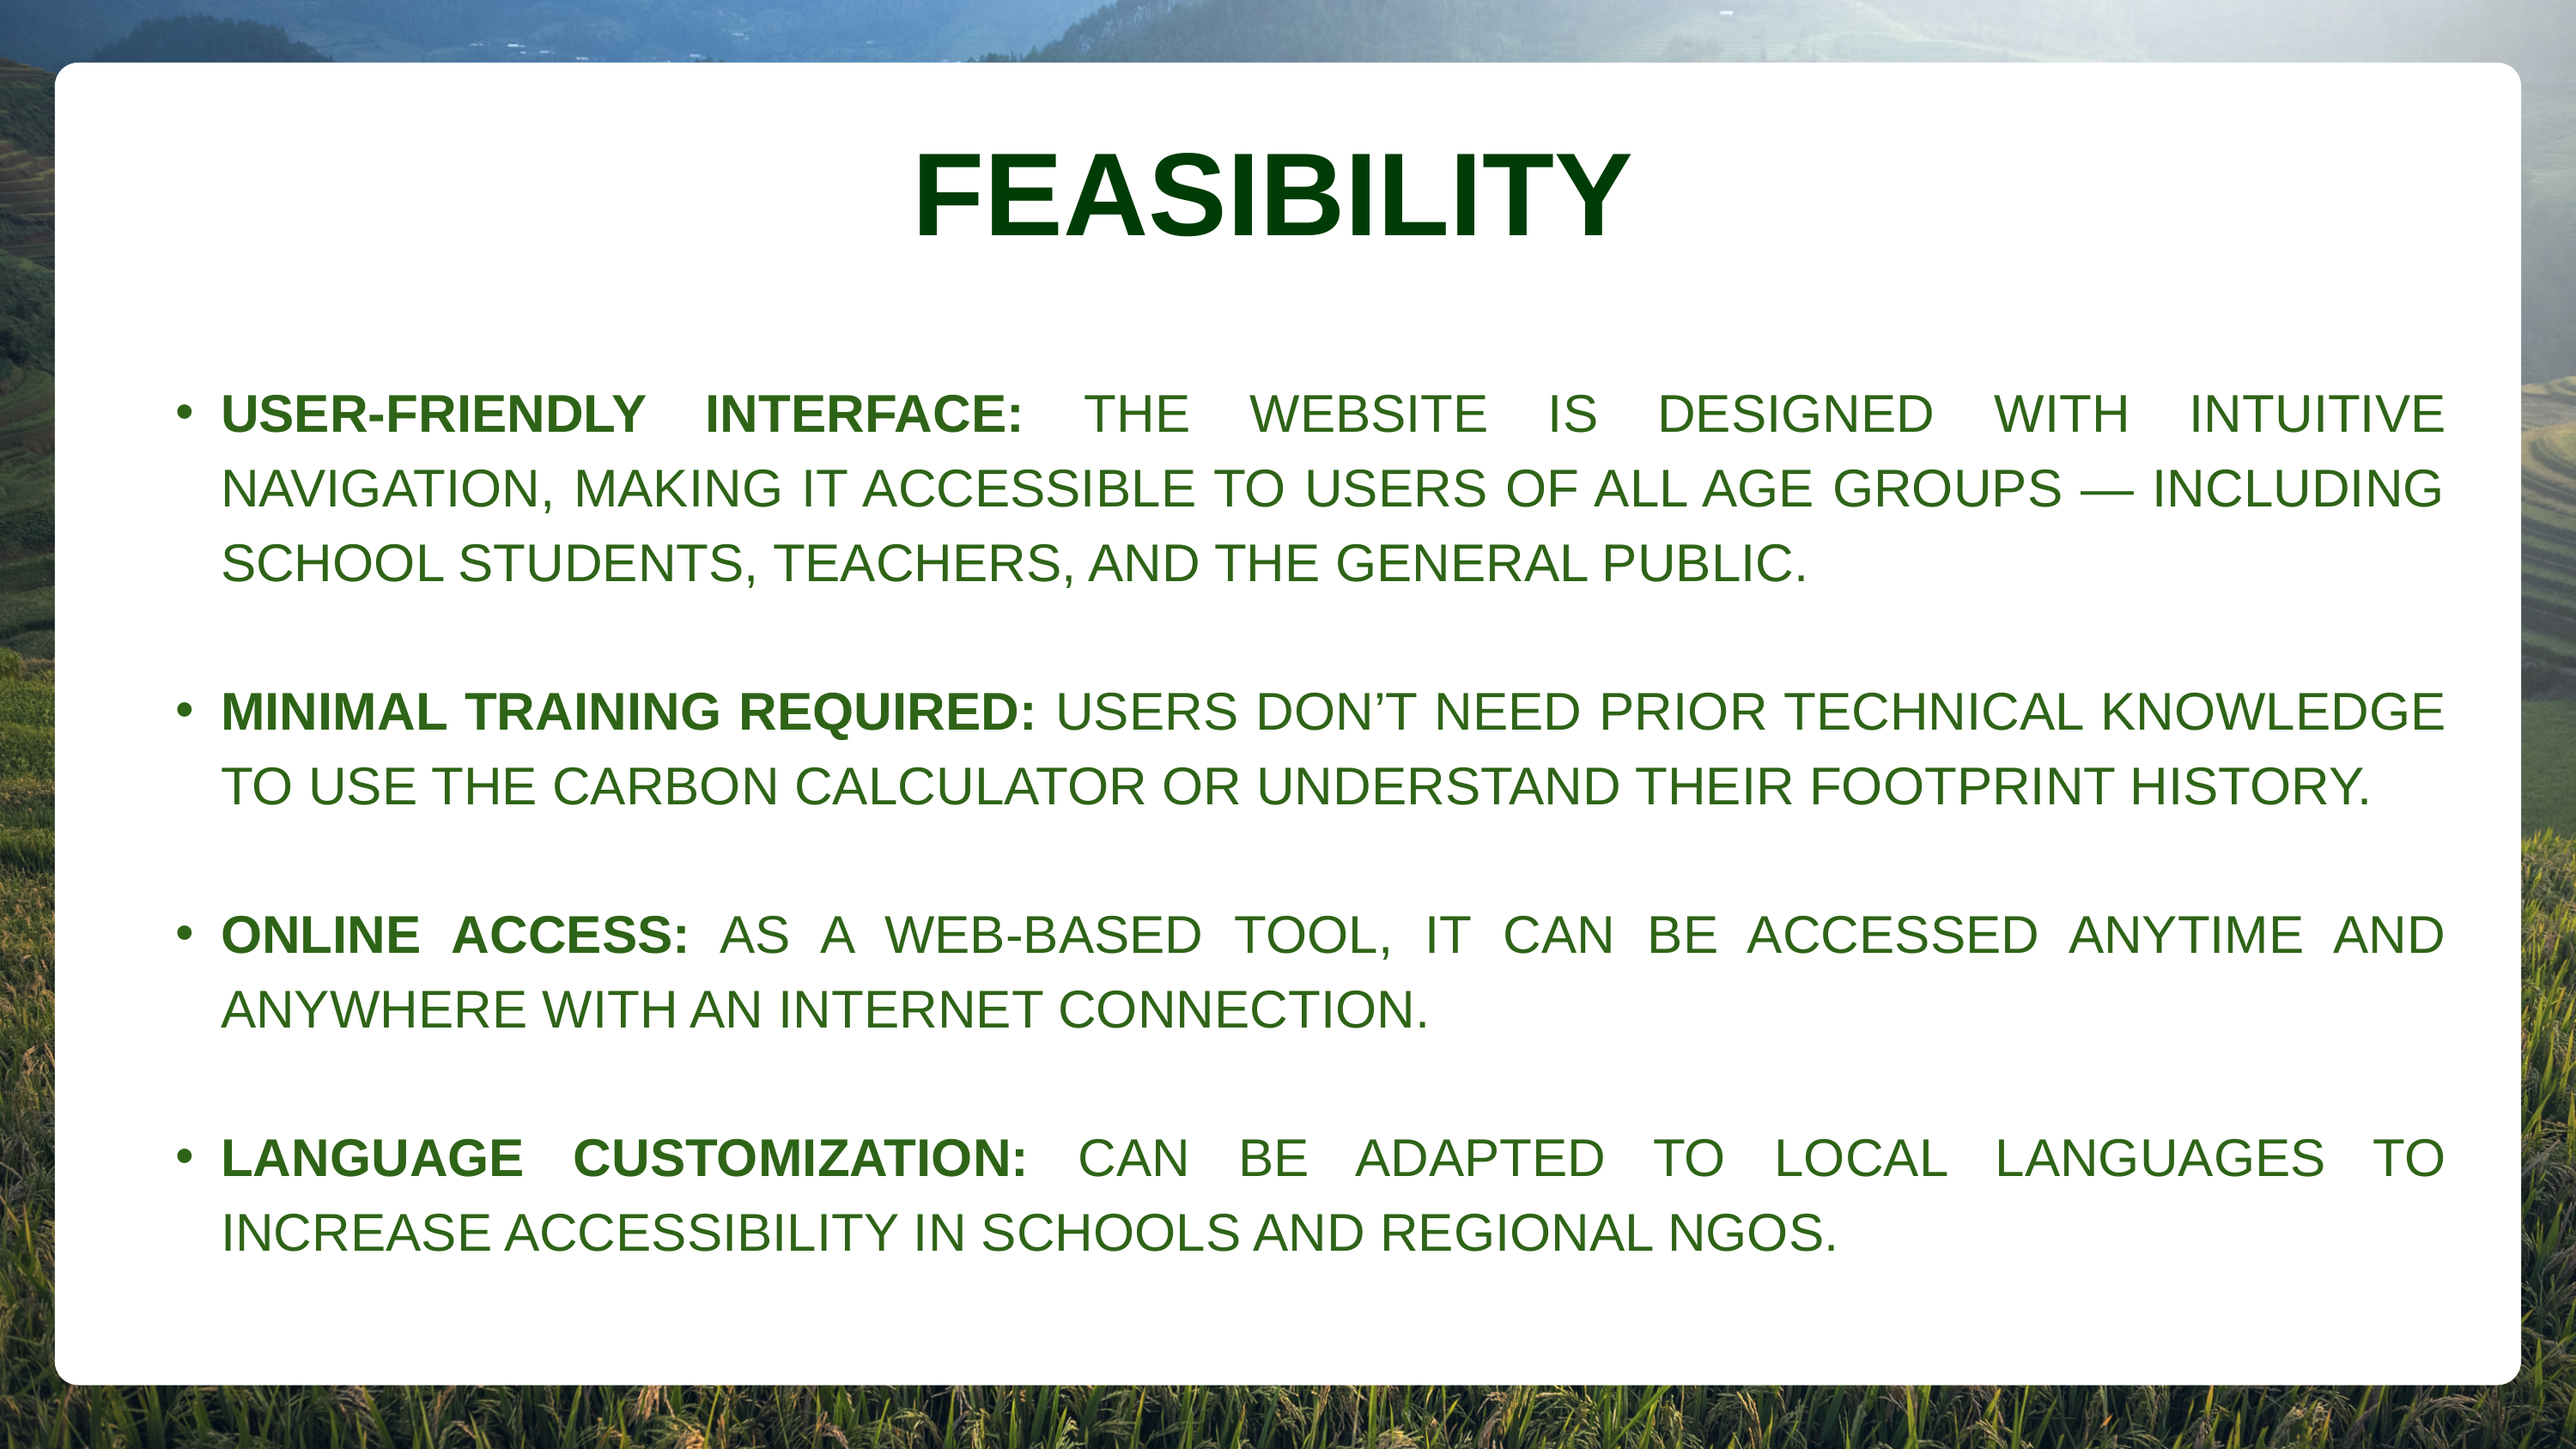

FEASIBILITY
USER-FRIENDLY INTERFACE: THE WEBSITE IS DESIGNED WITH INTUITIVE NAVIGATION, MAKING IT ACCESSIBLE TO USERS OF ALL AGE GROUPS — INCLUDING SCHOOL STUDENTS, TEACHERS, AND THE GENERAL PUBLIC.

MINIMAL TRAINING REQUIRED: USERS DON’T NEED PRIOR TECHNICAL KNOWLEDGE TO USE THE CARBON CALCULATOR OR UNDERSTAND THEIR FOOTPRINT HISTORY.

ONLINE ACCESS: AS A WEB-BASED TOOL, IT CAN BE ACCESSED ANYTIME AND ANYWHERE WITH AN INTERNET CONNECTION.

LANGUAGE CUSTOMIZATION: CAN BE ADAPTED TO LOCAL LANGUAGES TO INCREASE ACCESSIBILITY IN SCHOOLS AND REGIONAL NGOS.